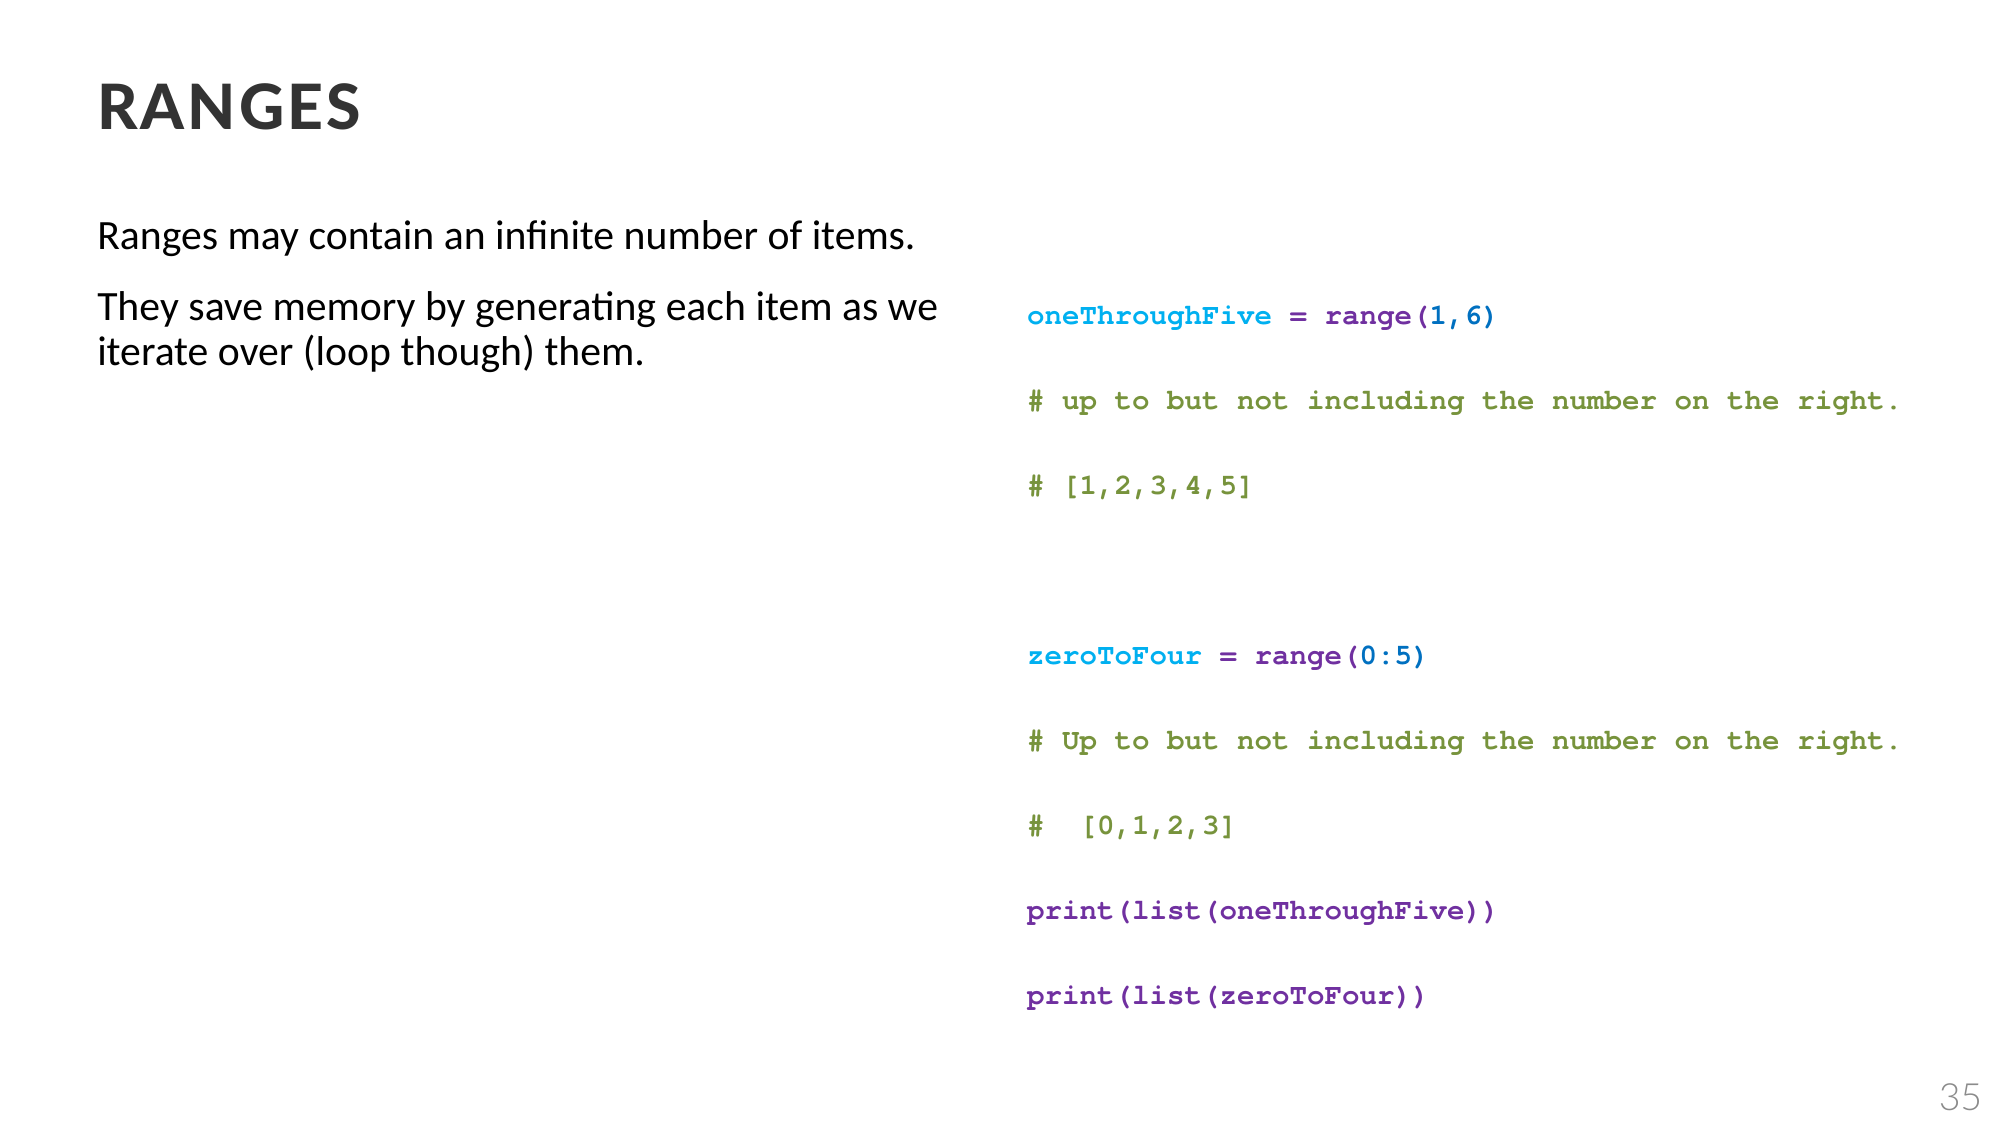

# RANGES

oneThroughFive = range(1,6)
# up to but not including the number on the right.
# [1,2,3,4,5]

zeroToFour = range(0:5)
# Up to but not including the number on the right.
#  [0,1,2,3]
print(list(oneThroughFive))
print(list(zeroToFour))

Ranges may contain an infinite number of items.
They save memory by generating each item as we iterate over (loop though) them.

35